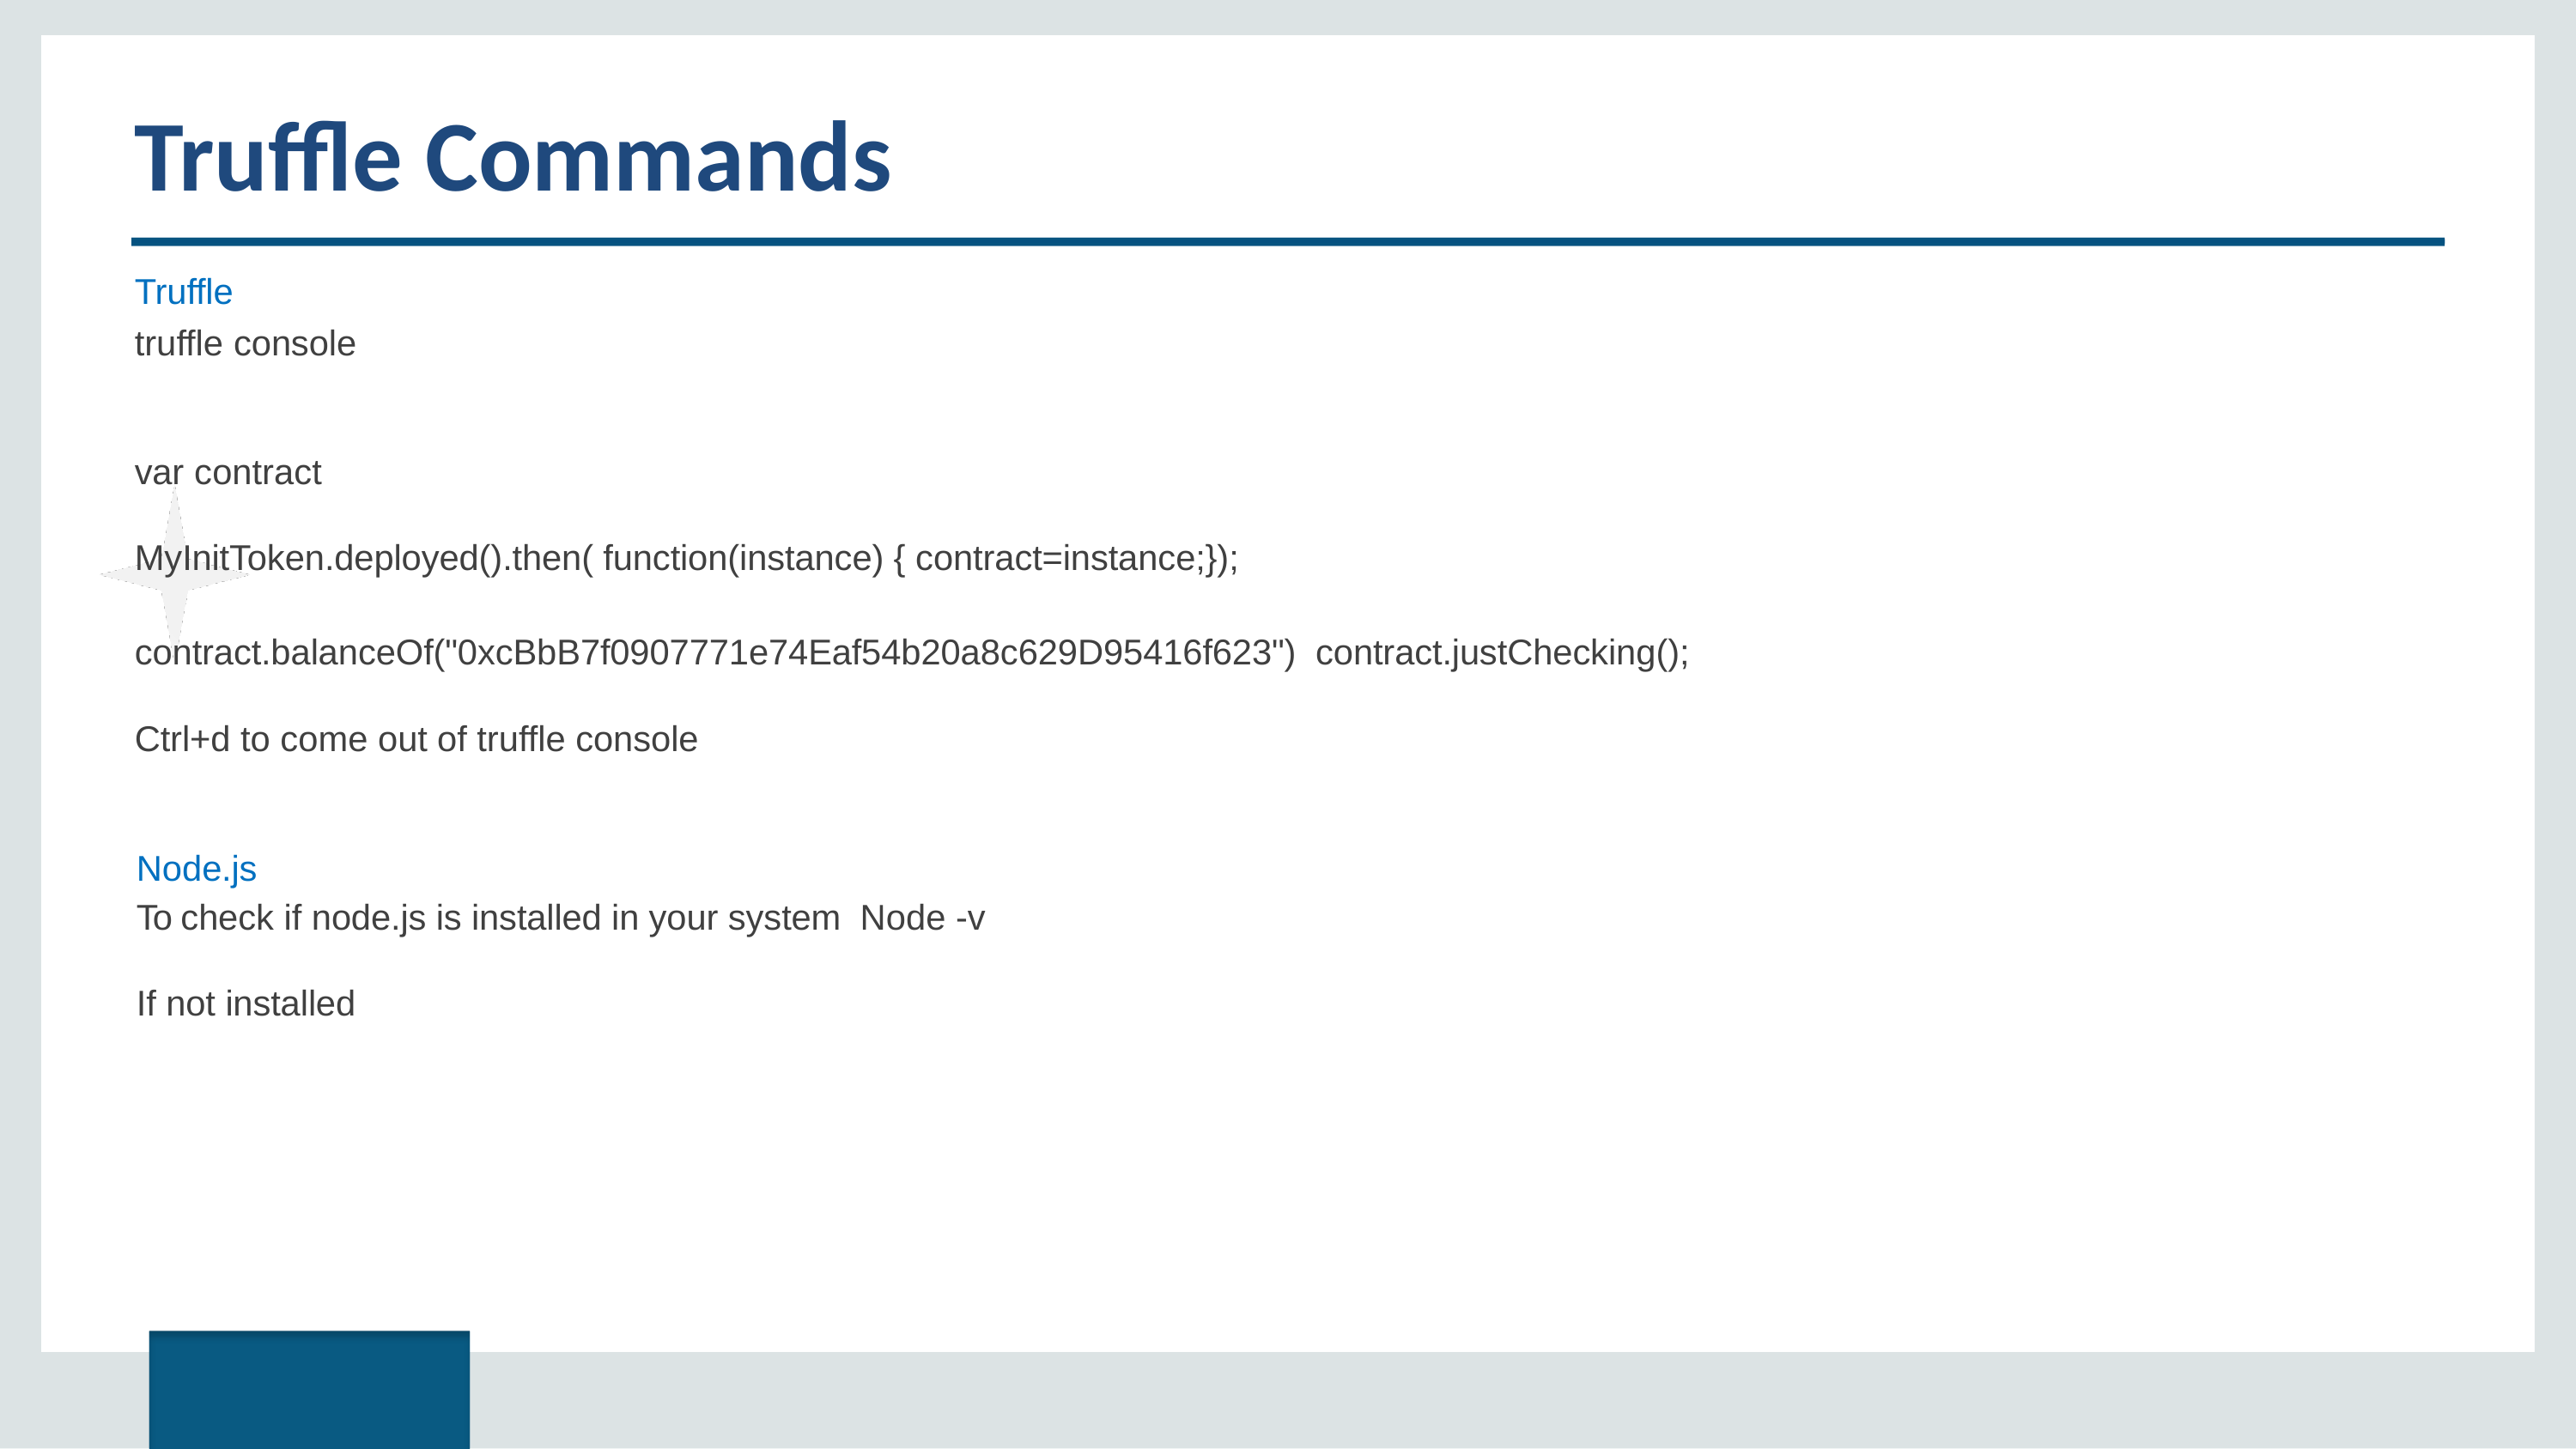

# Truffle Commands

Truffle
truffle console

var contract

MyInitToken.deployed().then( function(instance) { contract=instance;});

contract.balanceOf("0xcBbB7f0907771e74Eaf54b20a8c629D95416f623")  contract.justChecking();

Ctrl+d to come out of truffle console

Node.js
To check if node.js is installed in your system  Node -v

If not installed